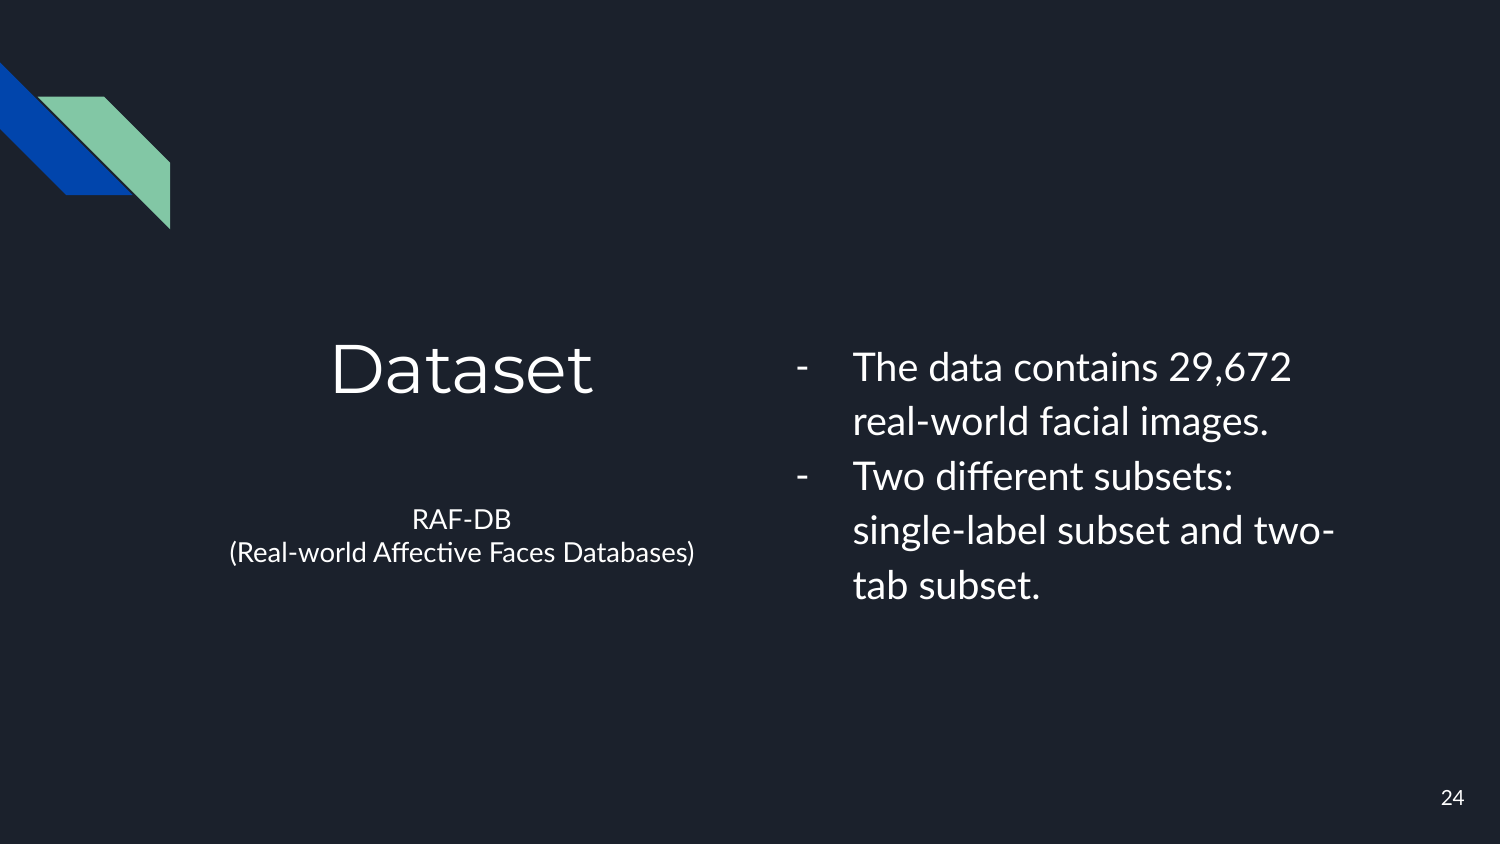

# Dataset
The data contains 29,672 real-world facial images.
Two different subsets: single-label subset and two-tab subset.
RAF-DB
(Real-world Affective Faces Databases)
24